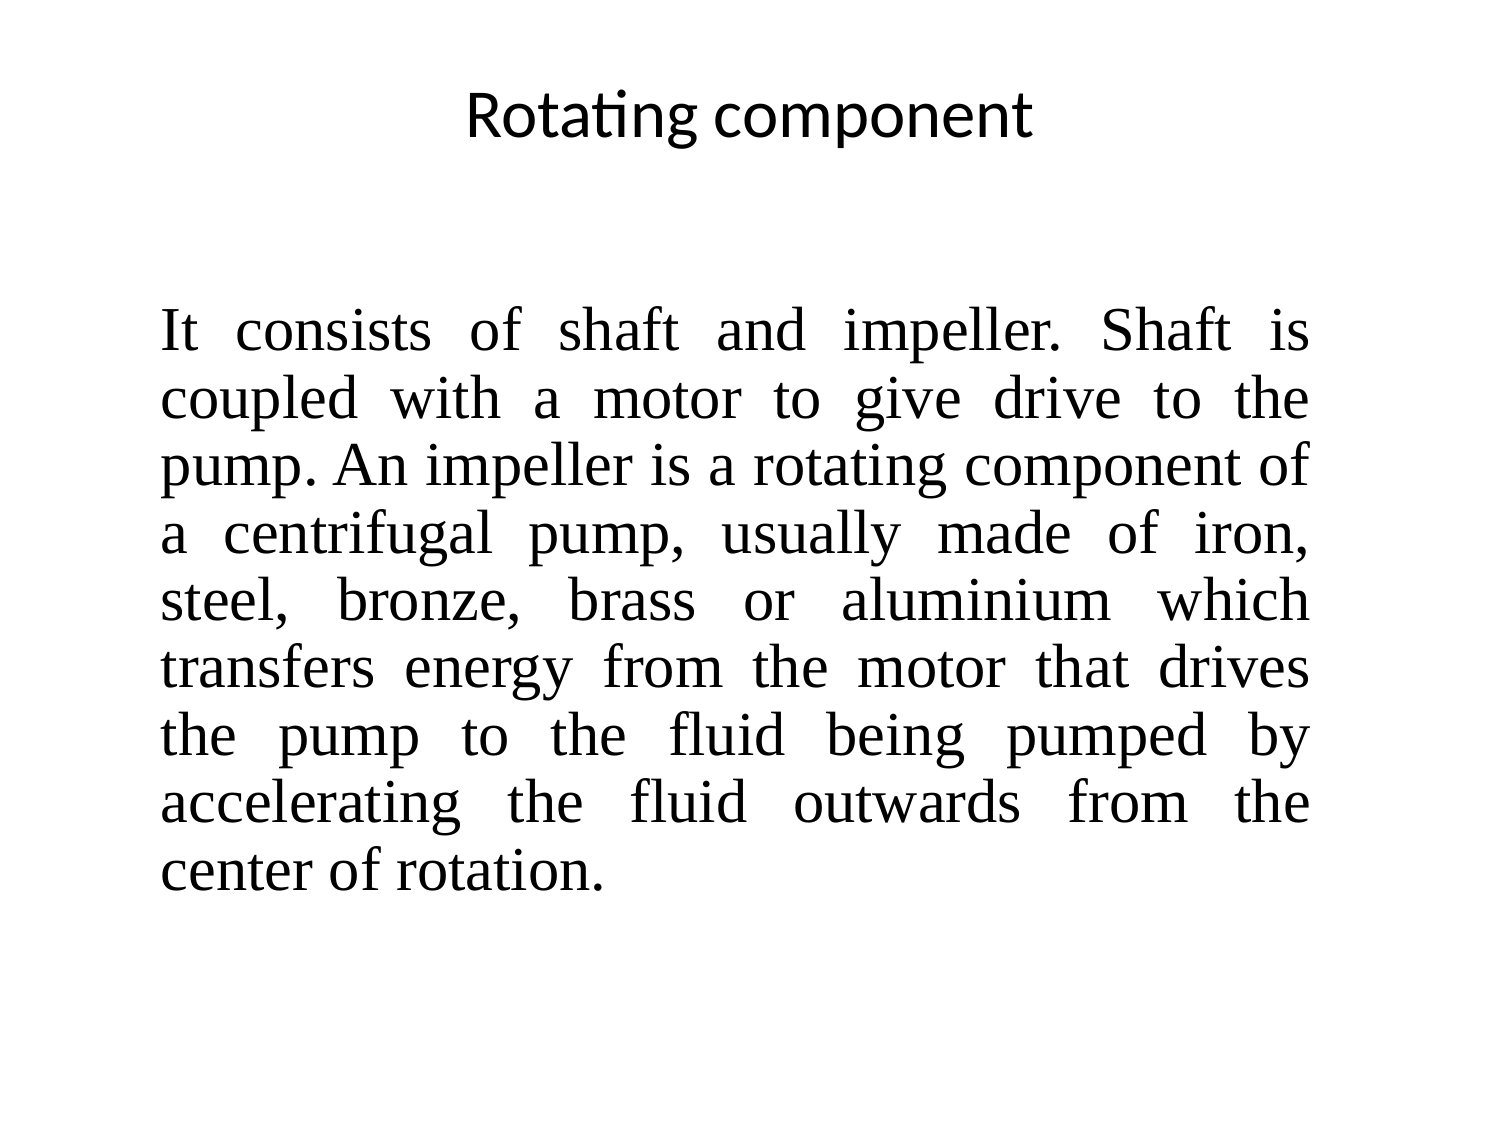

# Rotating component
It consists of shaft and impeller. Shaft is coupled with a motor to give drive to the pump. An impeller is a rotating component of a centrifugal pump, usually made of iron, steel, bronze, brass or aluminium which transfers energy from the motor that drives the pump to the fluid being pumped by accelerating the fluid outwards from the center of rotation.